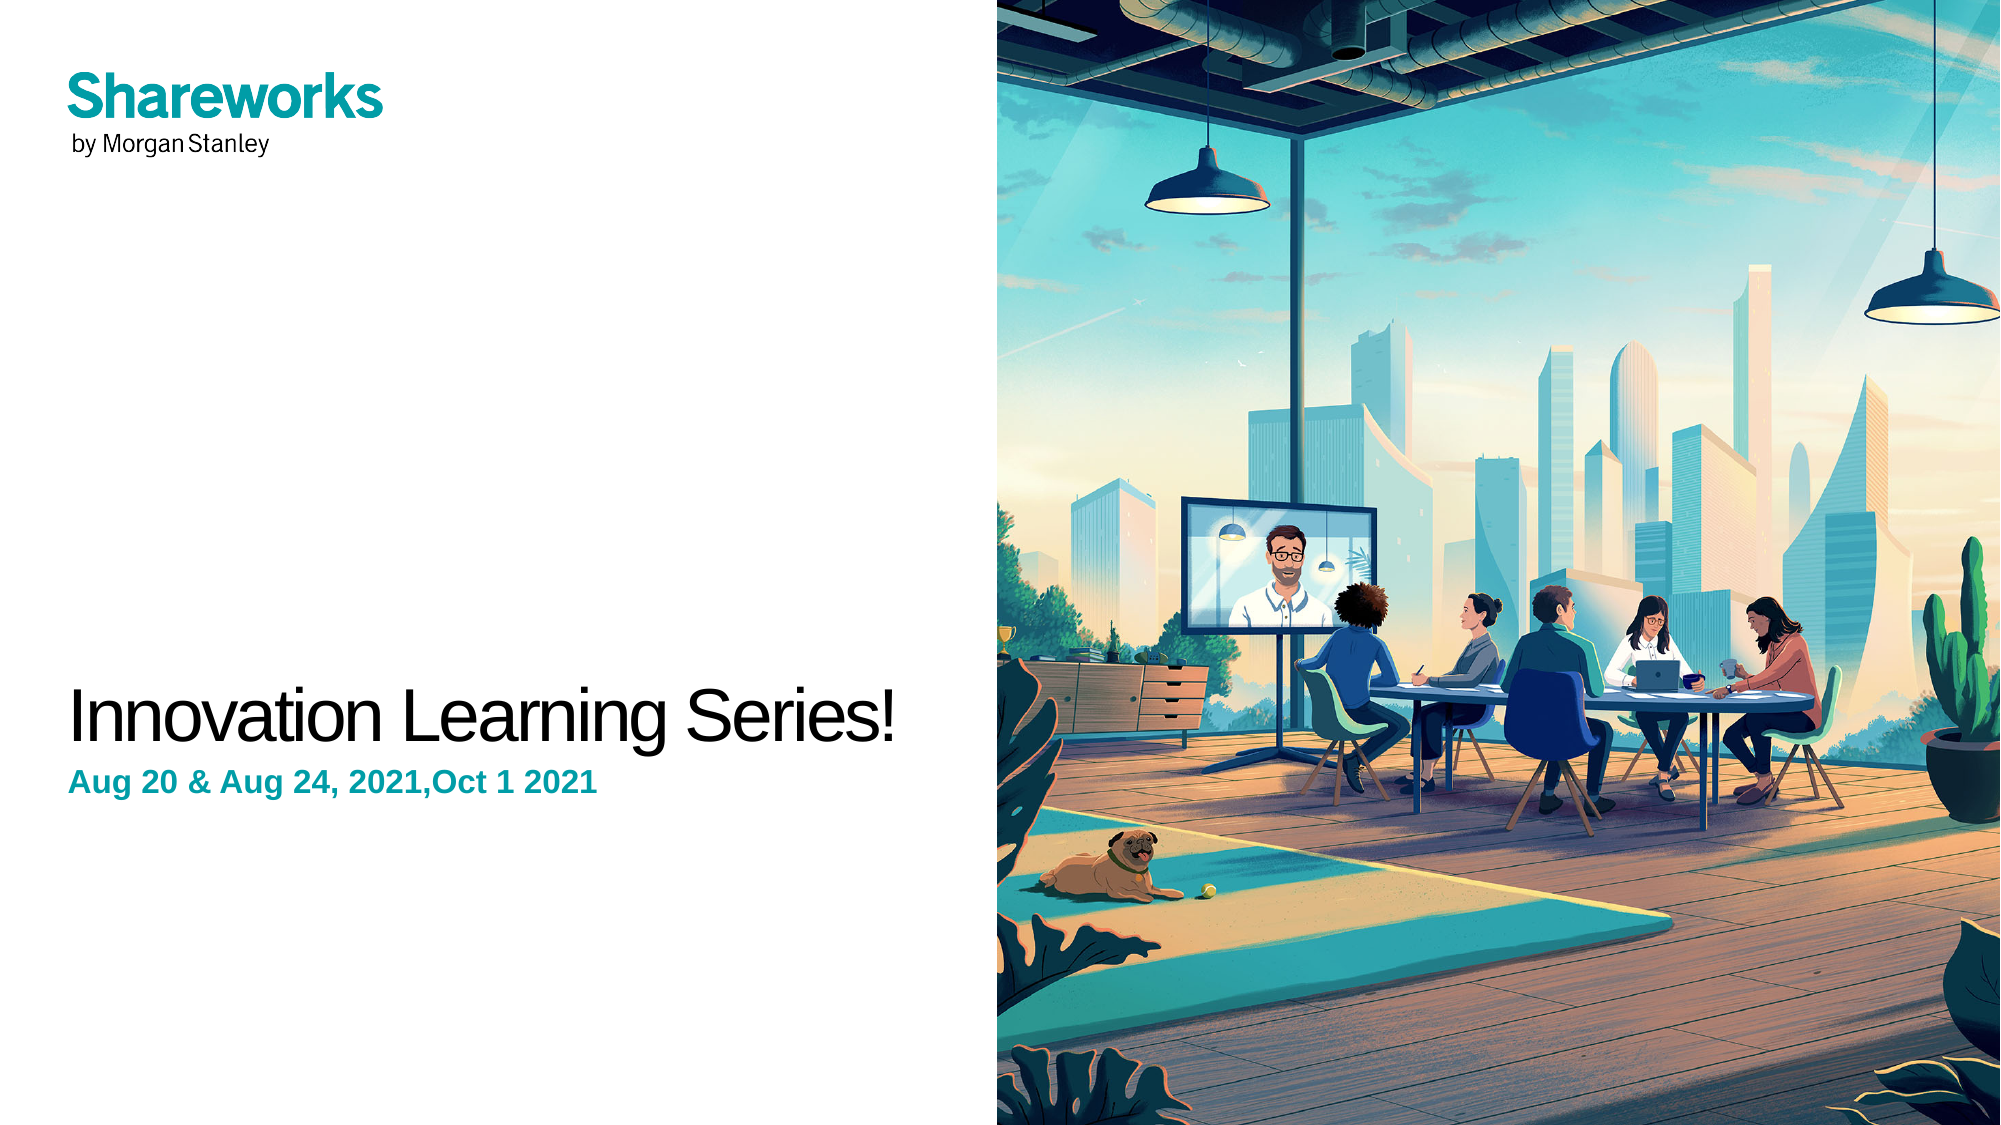

Innovation Learning Series!
Aug 20 & Aug 24, 2021,Oct 1 2021